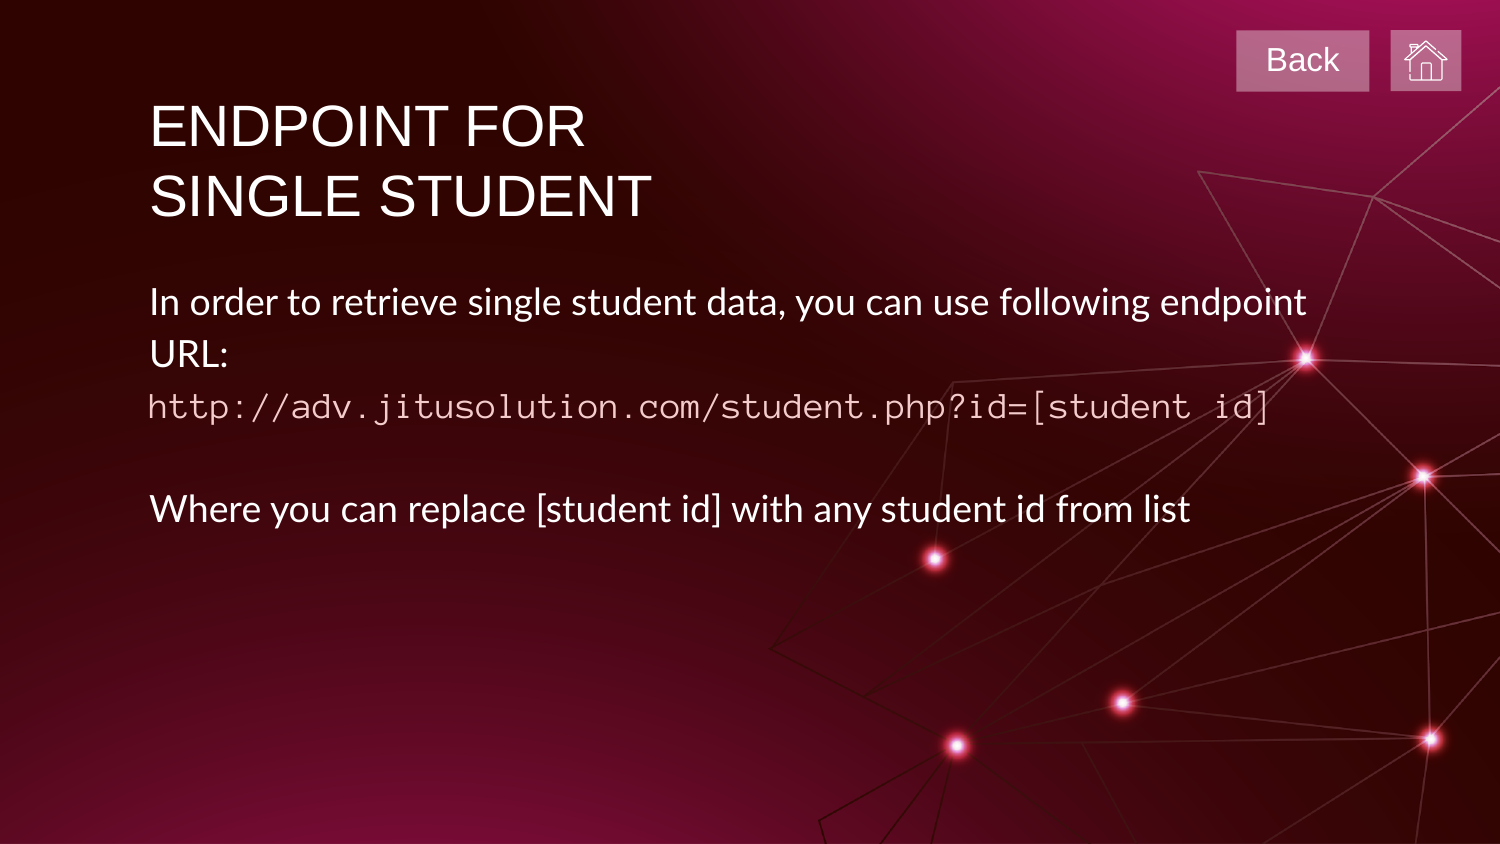

Back

ENDPOINT FOR SINGLE STUDENT
In order to retrieve single student data, you can use following endpoint URL:
http://adv.jitusolution.com/student.php?id=[student id]

Where you can replace [student id] with any student id from list